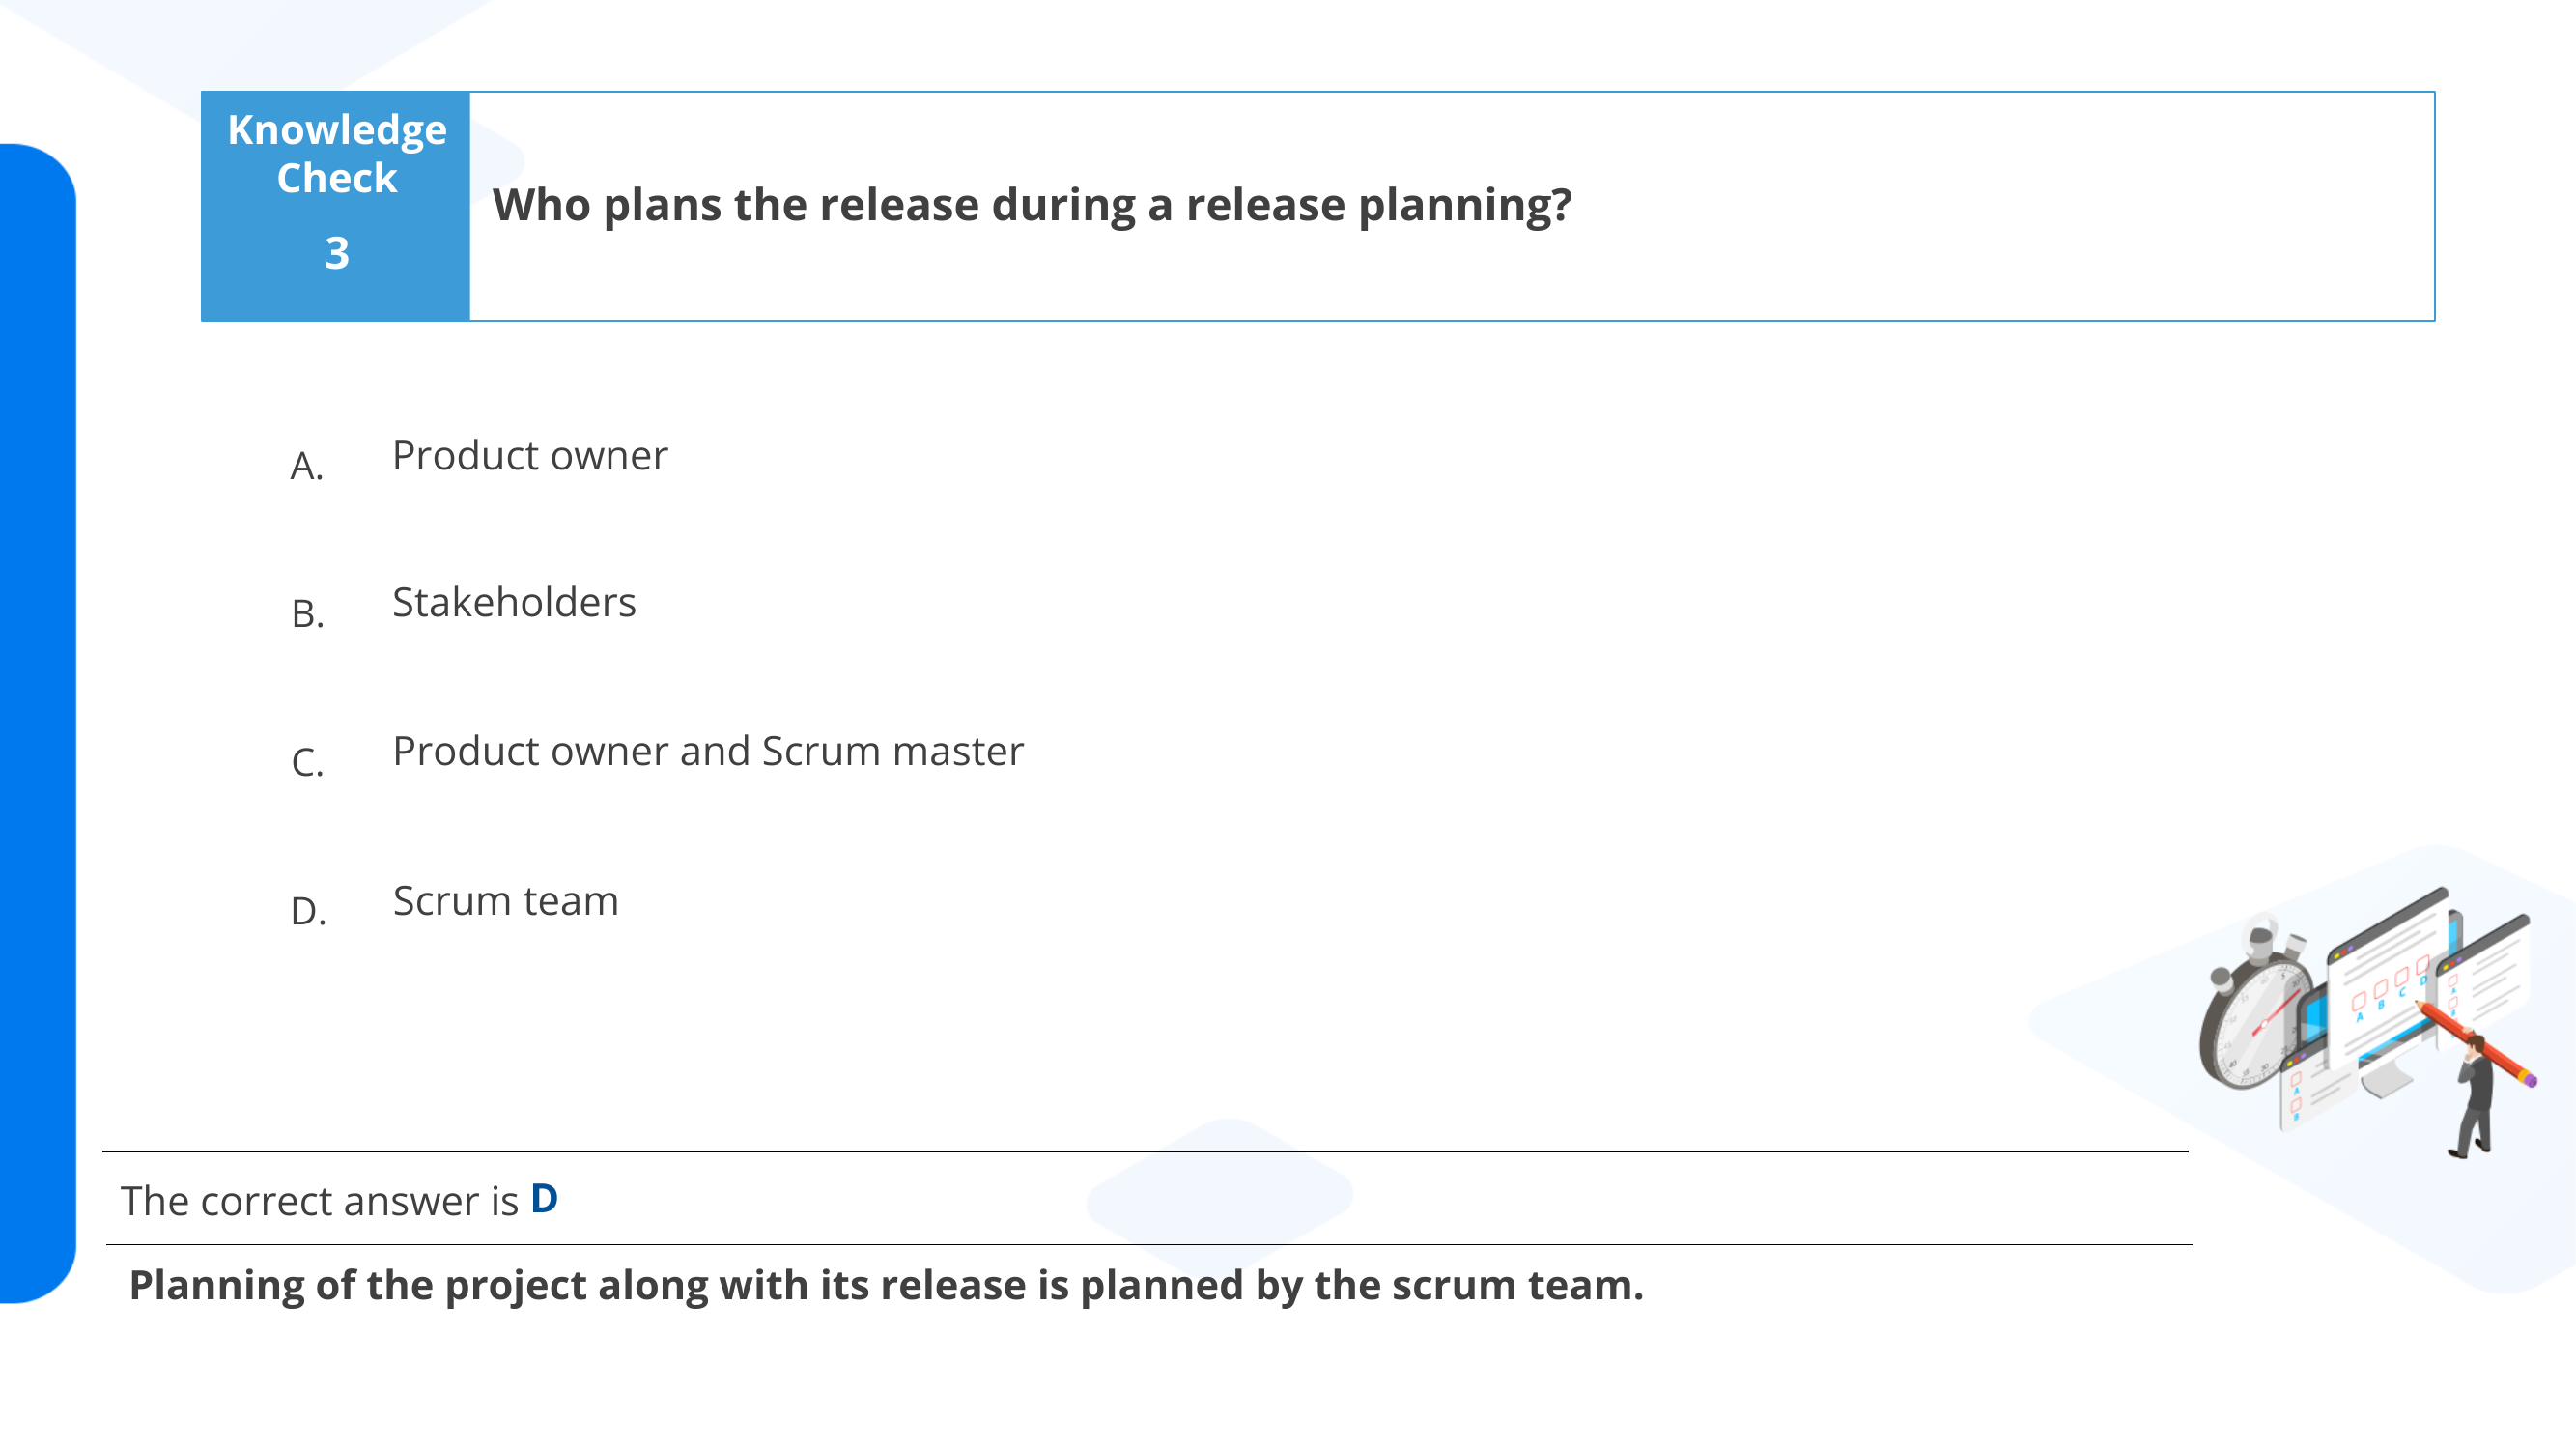

Who plans the release during a release planning?
3
Product owner
Stakeholders
Product owner and Scrum master

Scrum team

D
Planning of the project along with its release is planned by the scrum team.